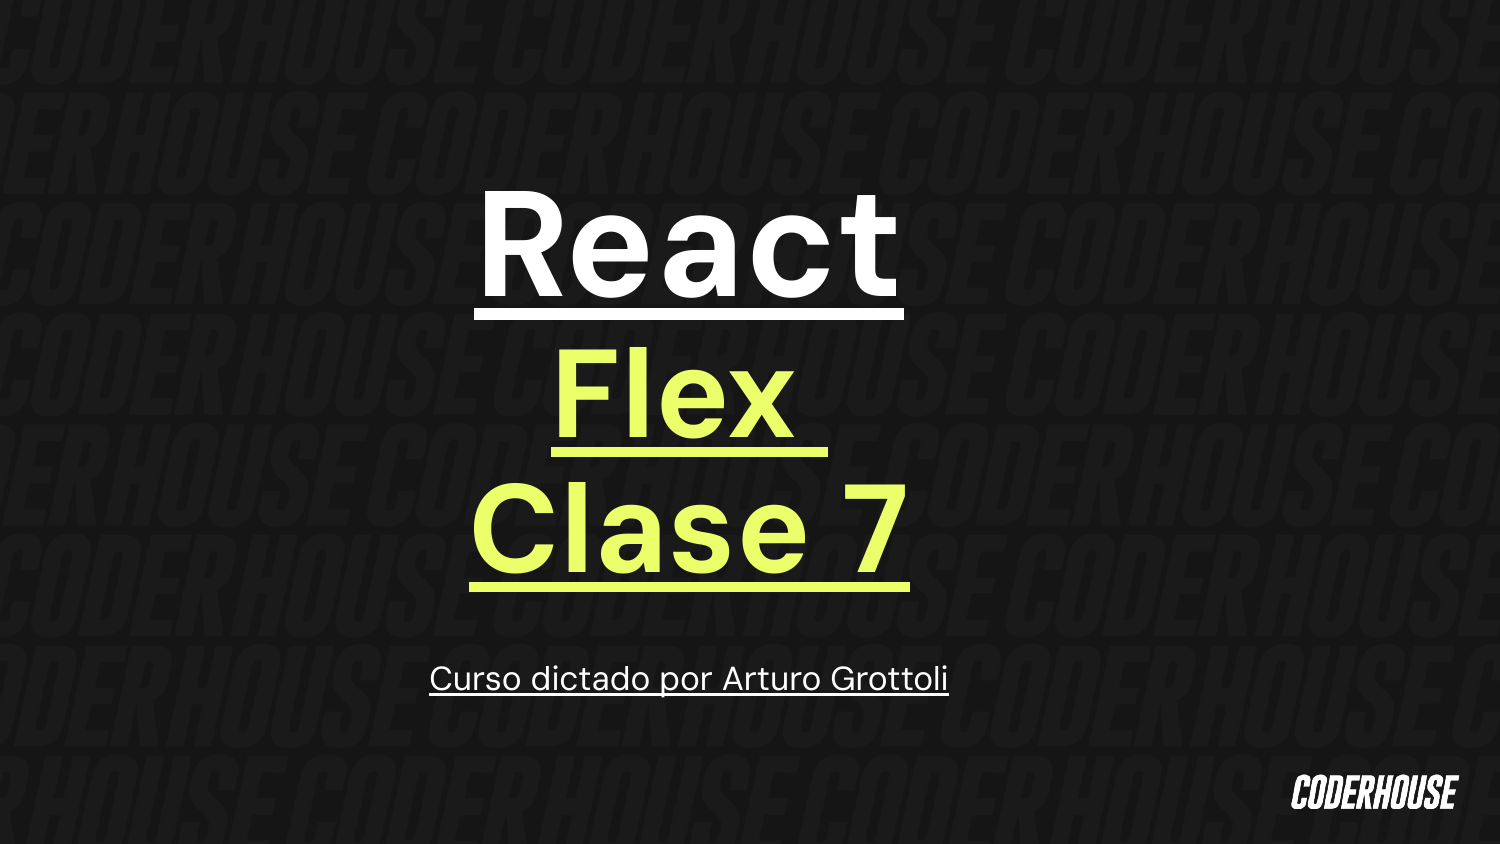

React
Flex
Clase 7

Curso dictado por Arturo Grottoli